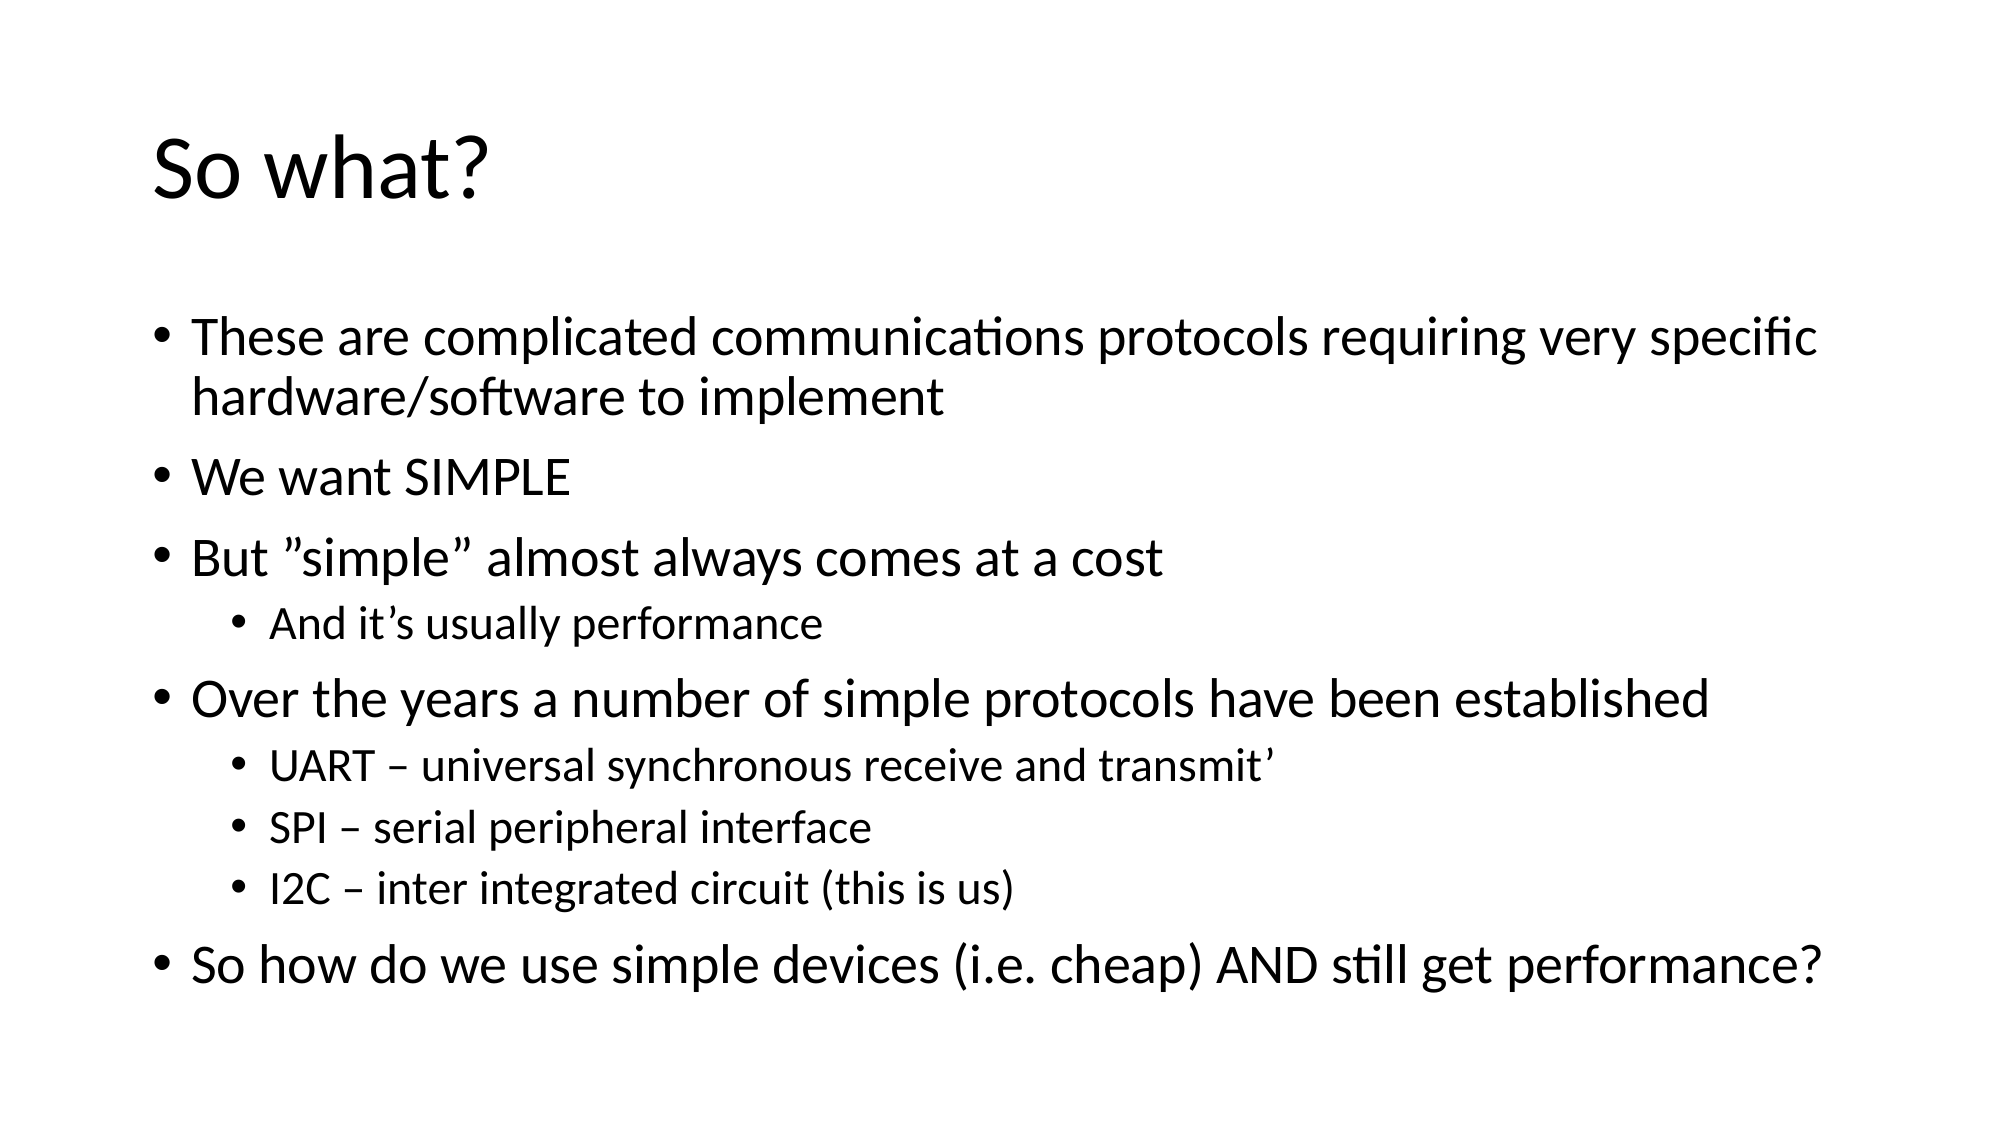

# So what?
These are complicated communications protocols requiring very specific hardware/software to implement
We want SIMPLE
But ”simple” almost always comes at a cost
And it’s usually performance
Over the years a number of simple protocols have been established
UART – universal synchronous receive and transmit’
SPI – serial peripheral interface
I2C – inter integrated circuit (this is us)
So how do we use simple devices (i.e. cheap) AND still get performance?